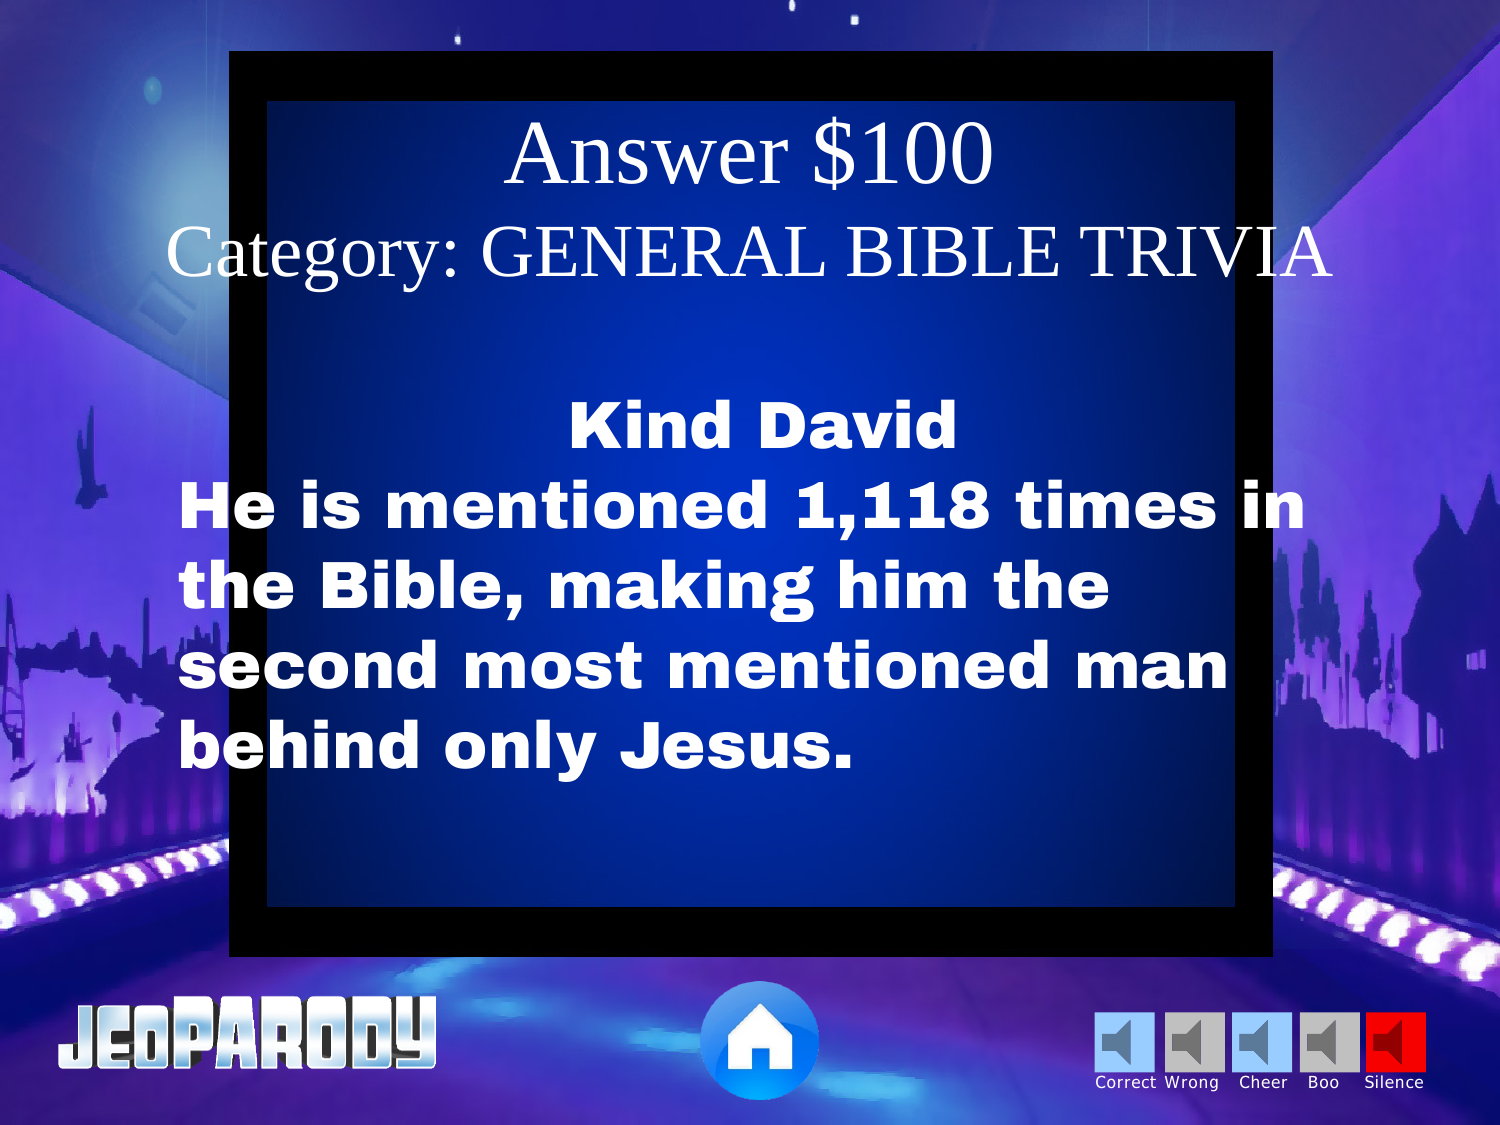

Answer $100
Category: GENERAL BIBLE TRIVIA
Kind David
He is mentioned 1,118 times in the Bible, making him the second most mentioned man behind only Jesus.